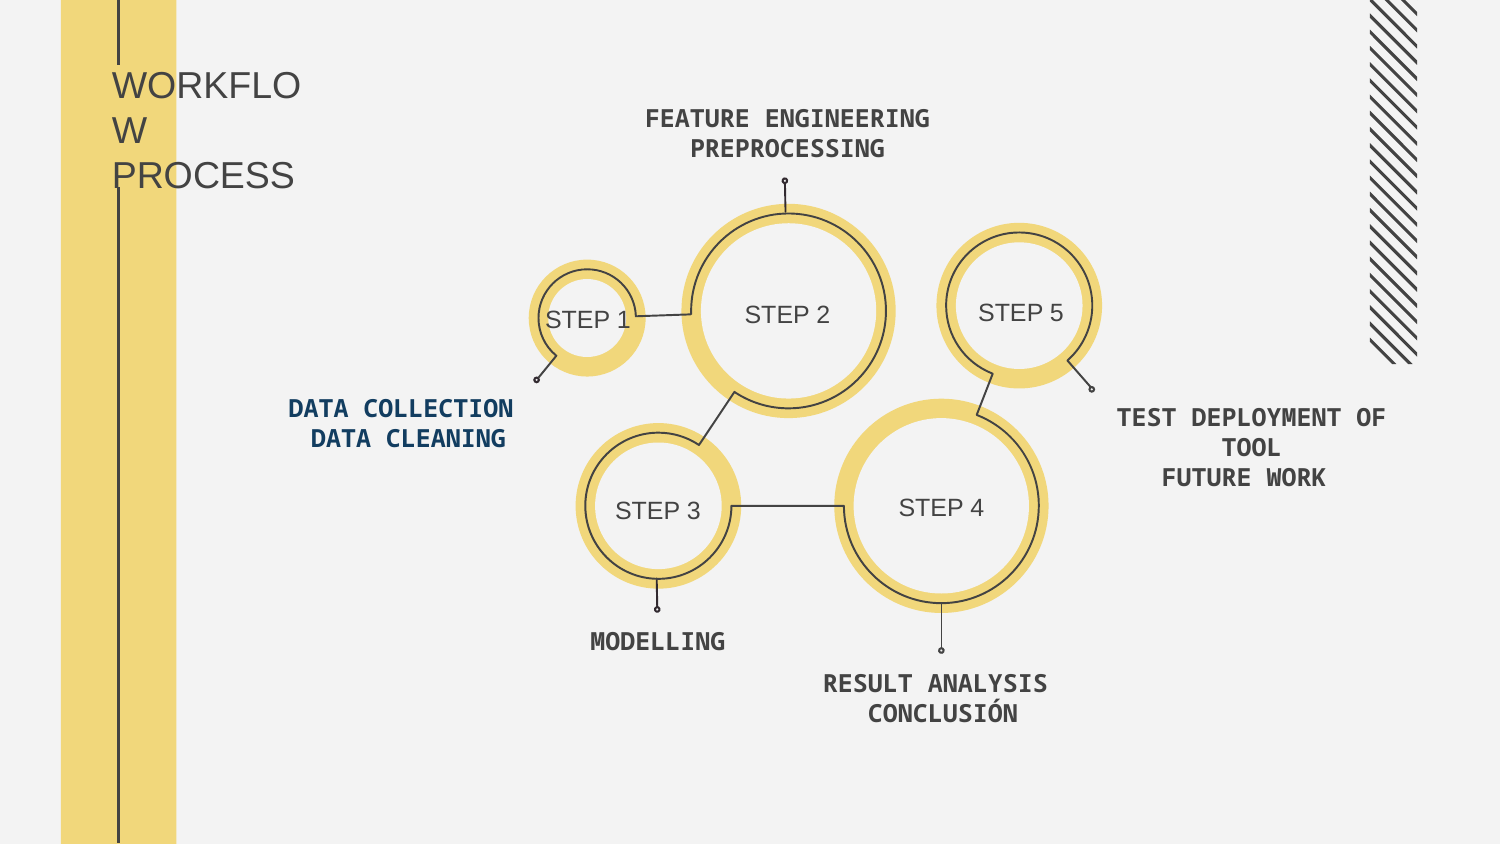

# WORKFLOW PROCESS
FEATURE ENGINEERING
PREPROCESSING

STEP 5
STEP 2
STEP 1
DATA COLLECTION
DATA CLEANING
TEST DEPLOYMENT OF TOOL
FUTURE WORK
STEP 4
STEP 3
MODELLING

RESULT ANALYSIS
CONCLUSIÓN